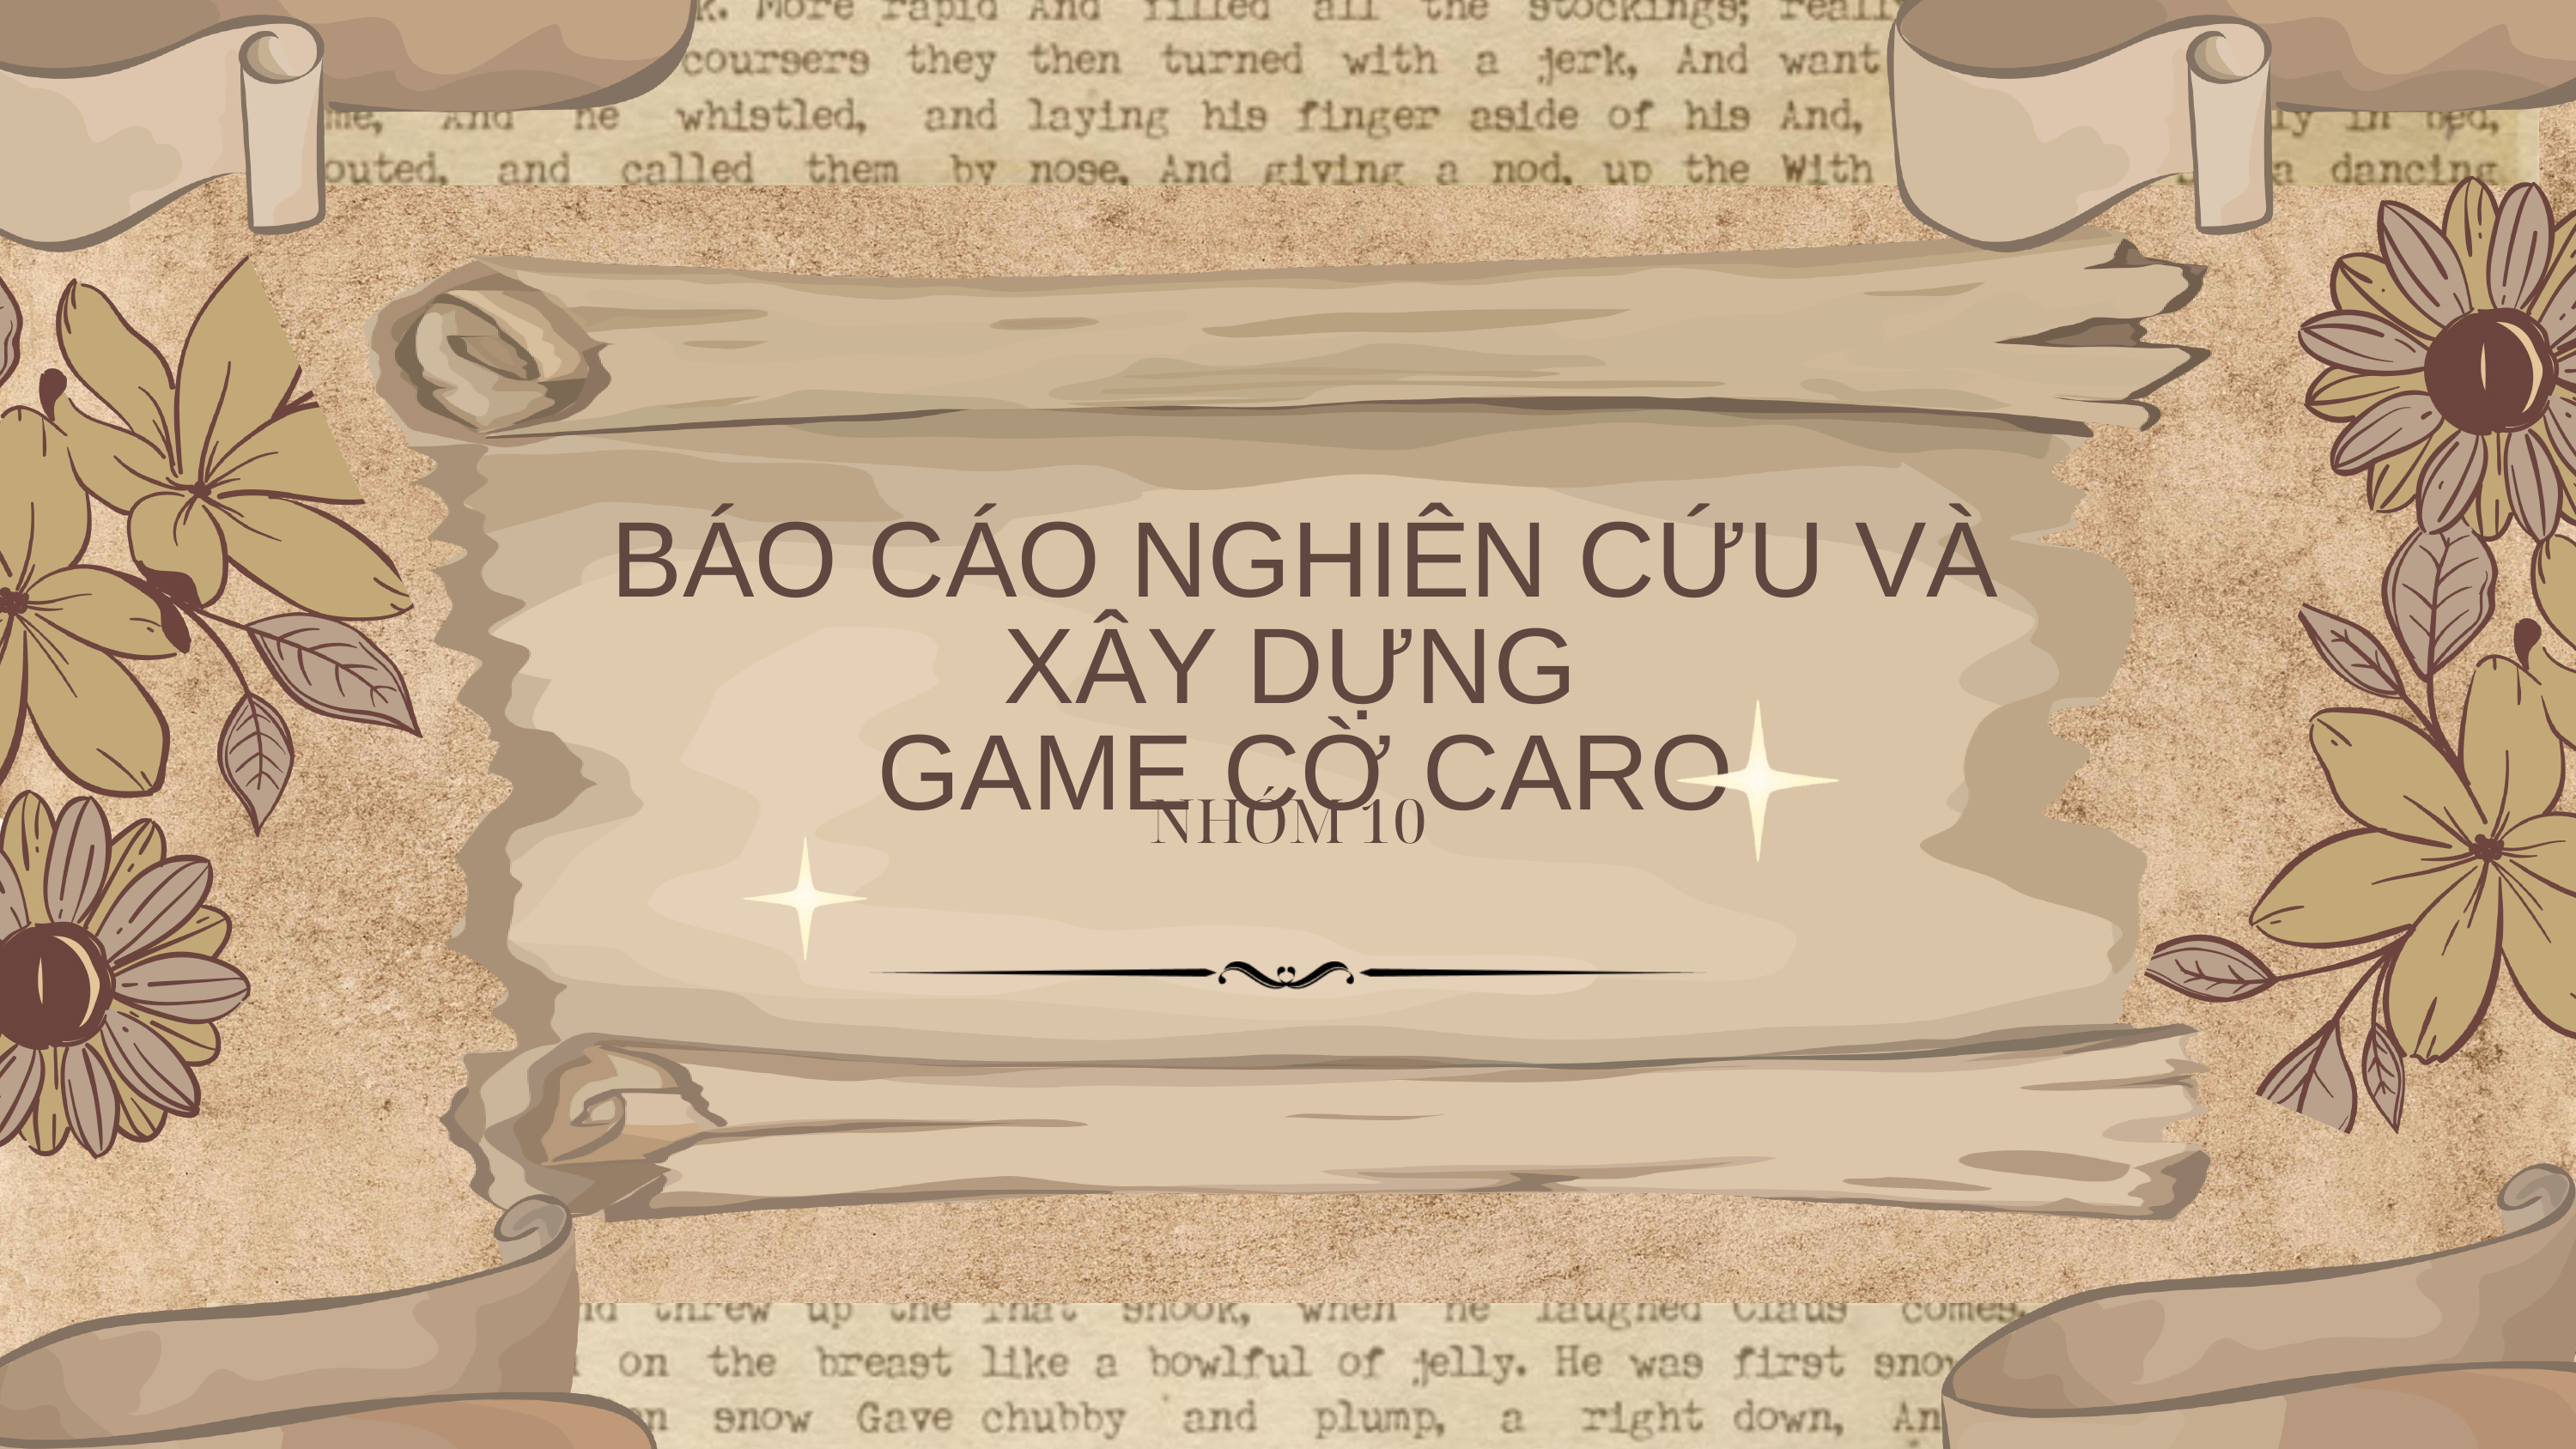

BÁO CÁO NGHIÊN CỨU VÀ XÂY DỰNG
GAME CỜ CARO

NHÓM 10